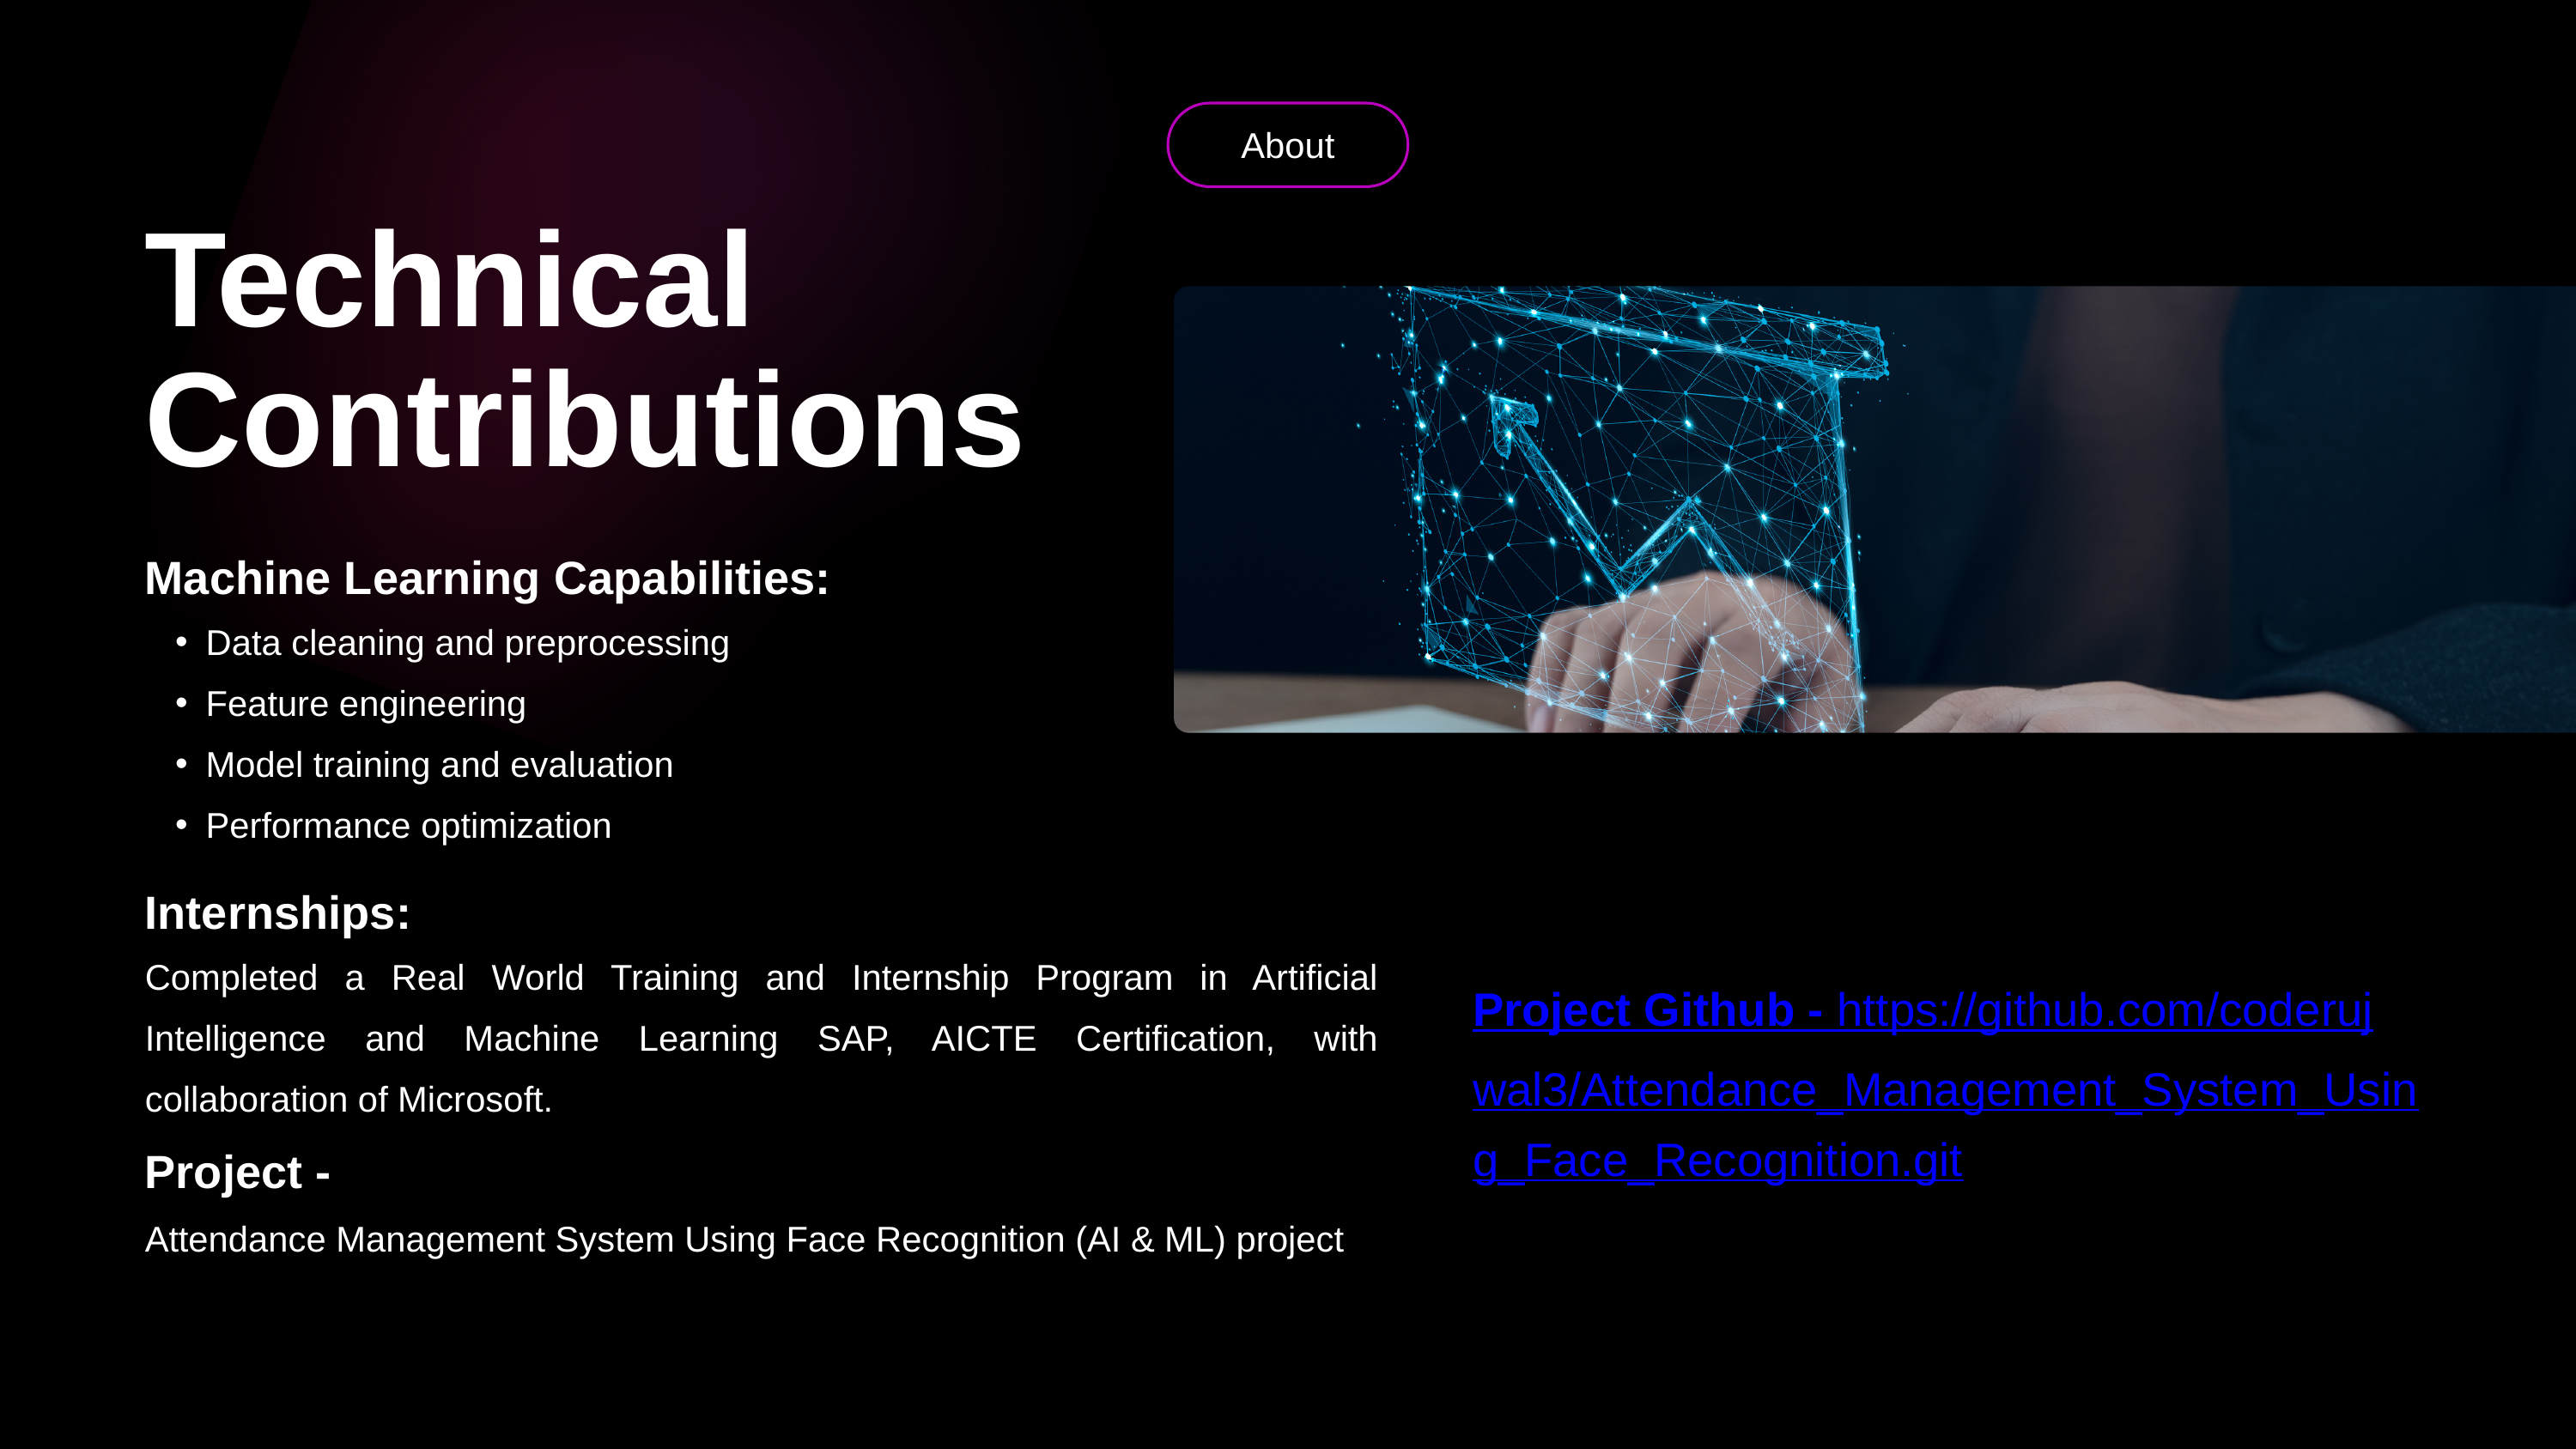

About
Technical Contributions

Machine Learning Capabilities:
Data cleaning and preprocessing
Feature engineering
Model training and evaluation
Performance optimization

Internships:
Completed a Real World Training and Internship Program in Artificial Intelligence and Machine Learning SAP, AICTE Certification, with collaboration of Microsoft.
Project -
Attendance Management System Using Face Recognition (AI & ML) project
Project Github - https://github.com/coderujwal3/Attendance_Management_System_Using_Face_Recognition.git